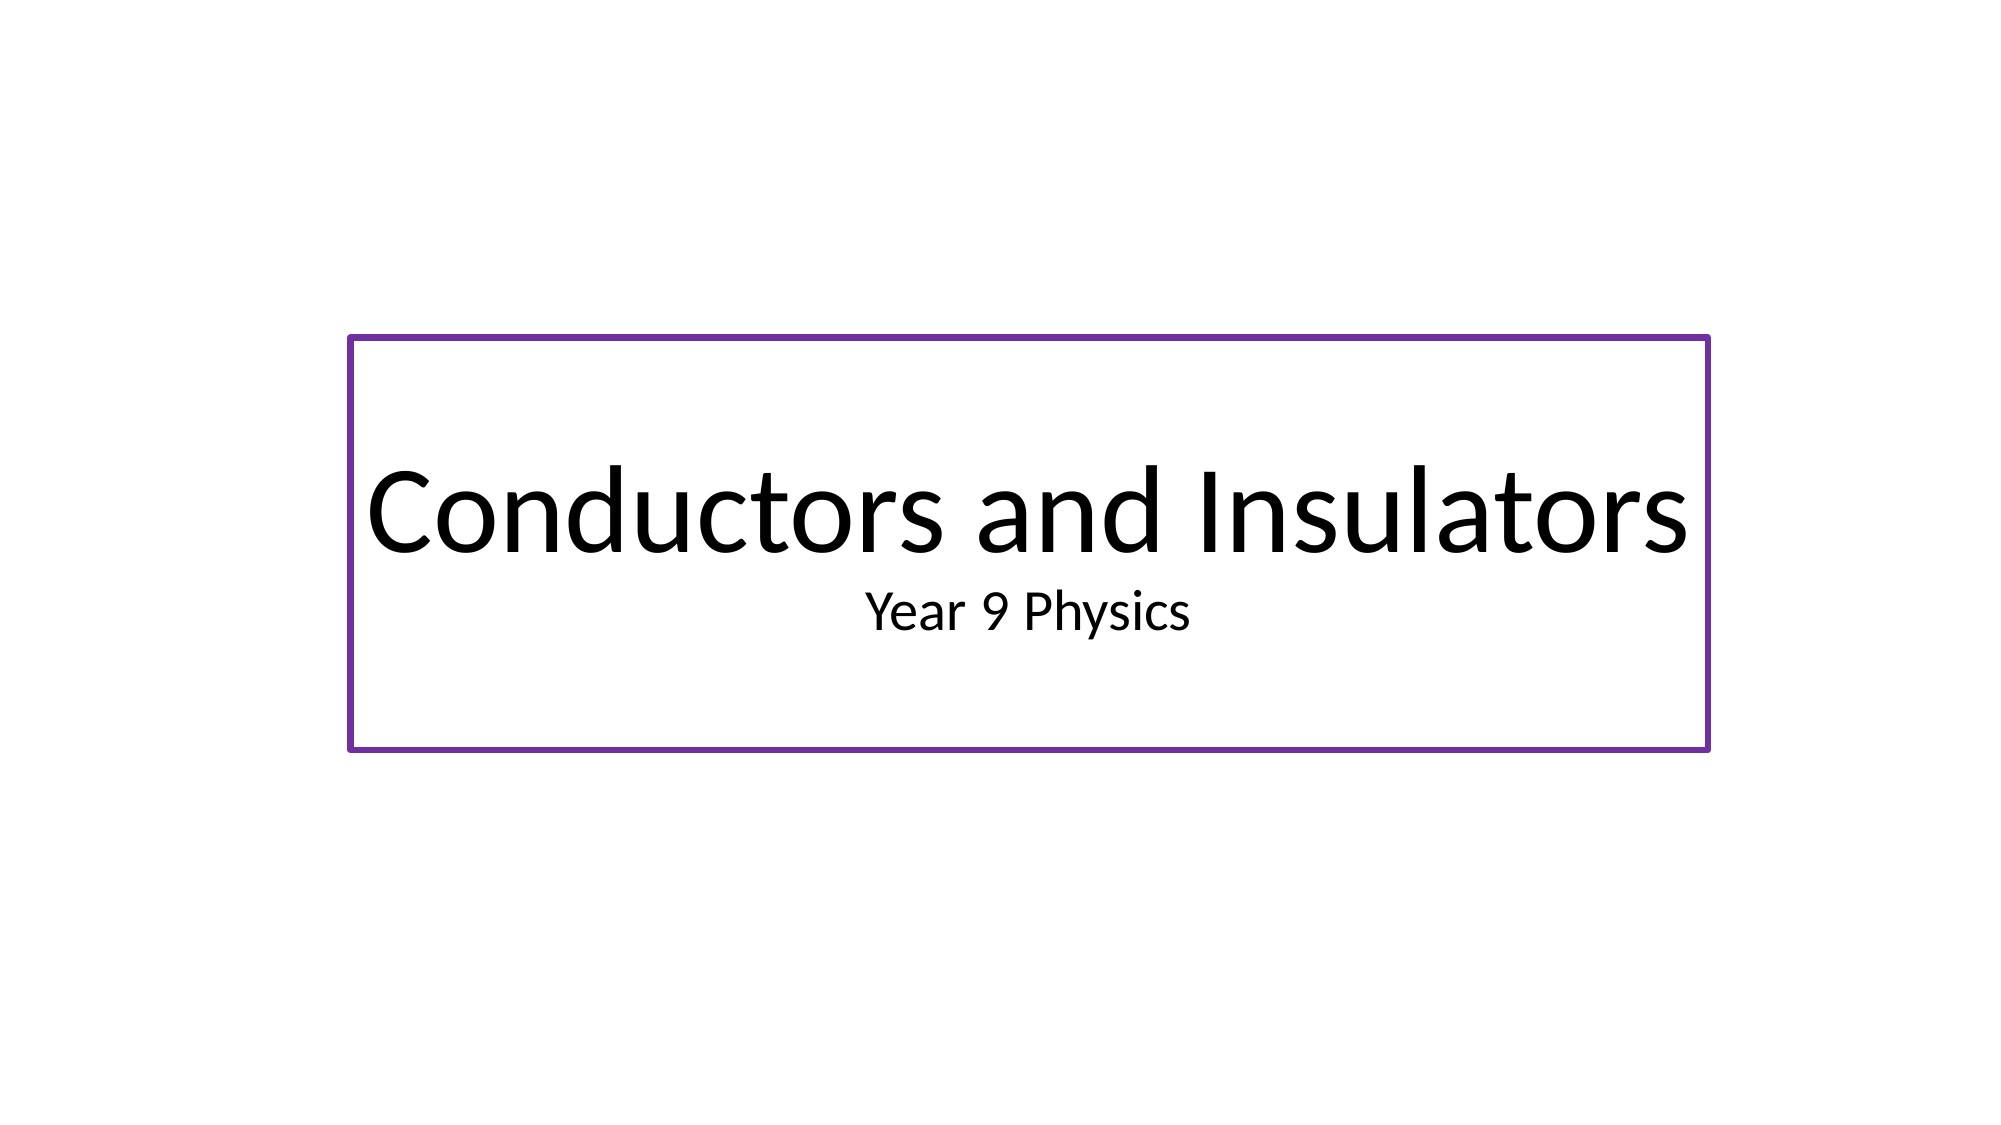

# Conductors and Insulators Year 9 Physics